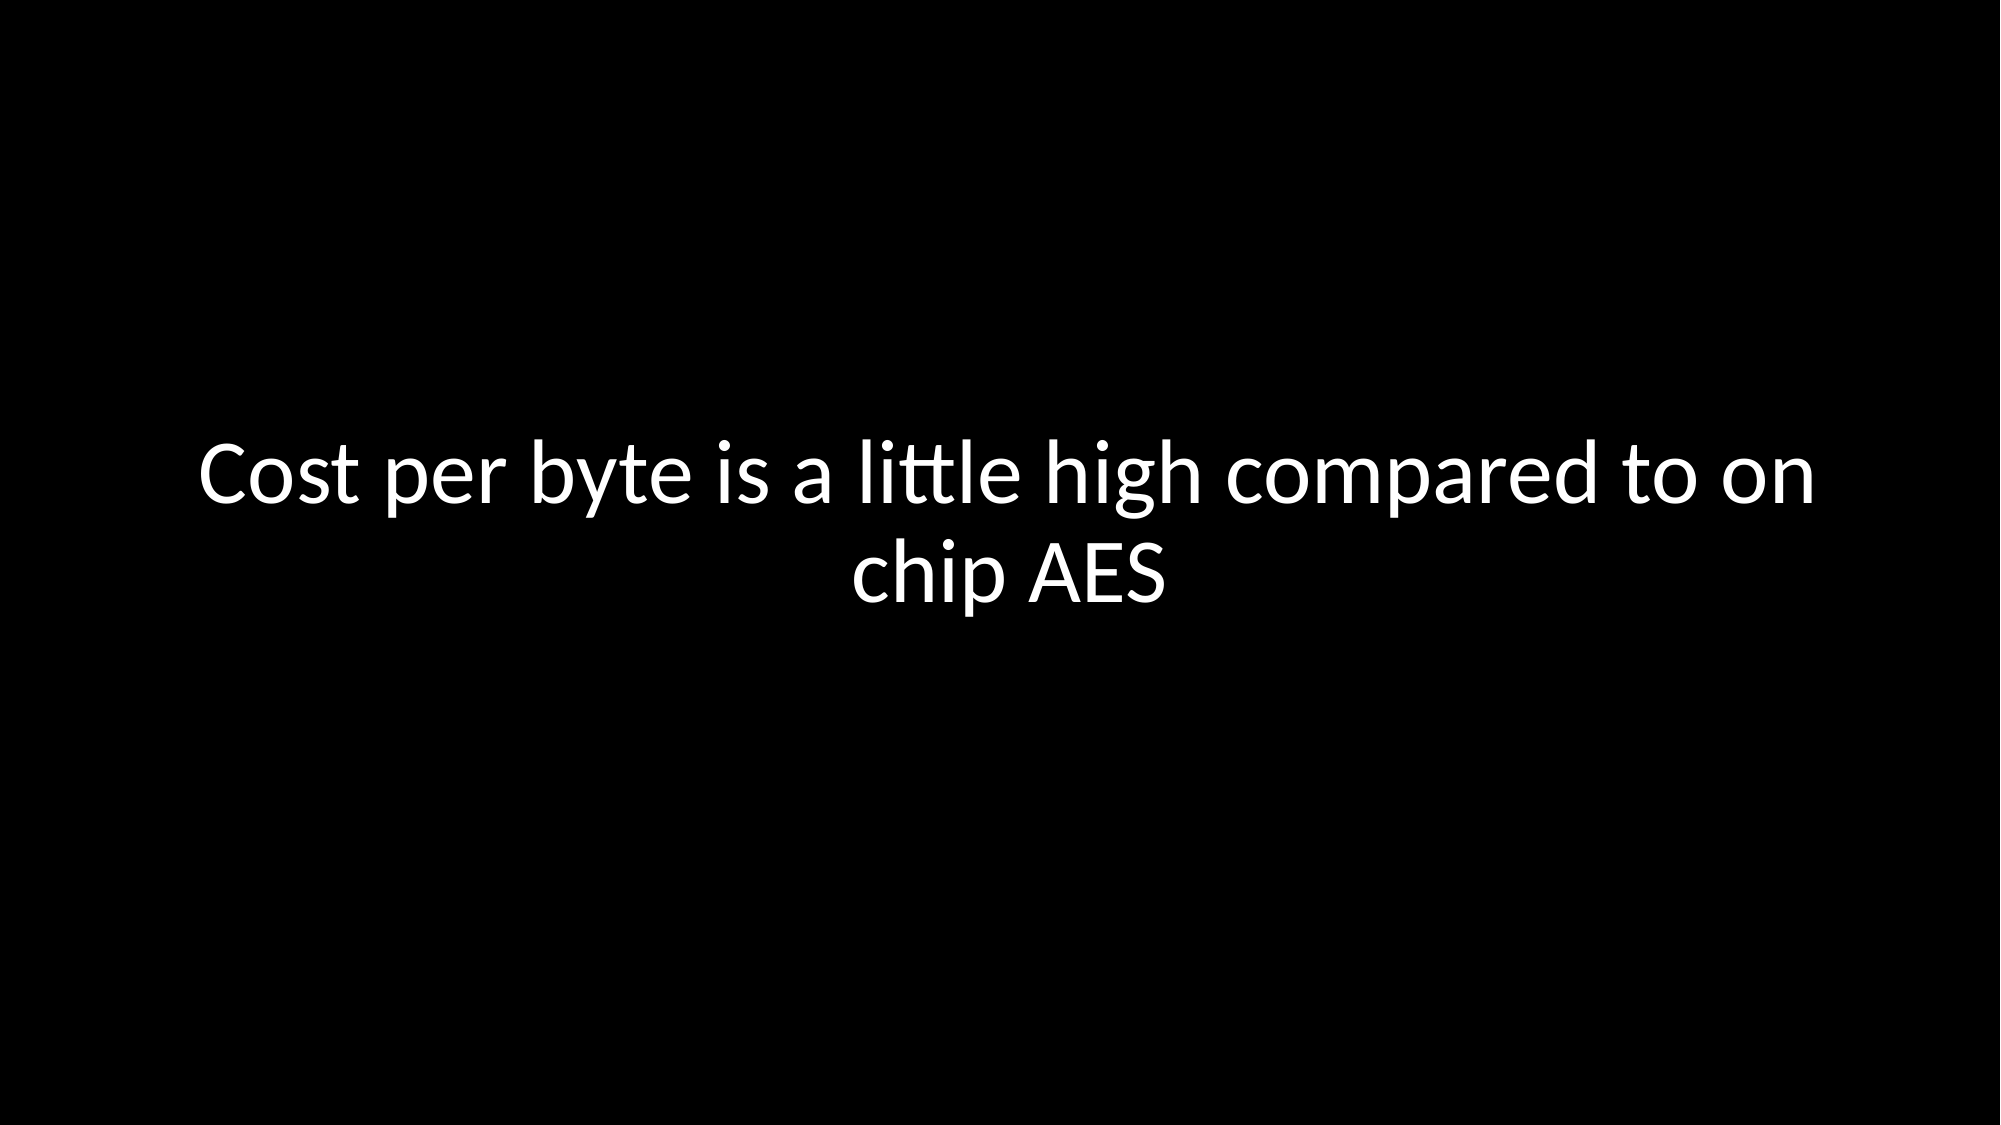

# Cost per byte is a little high compared to on chip AES